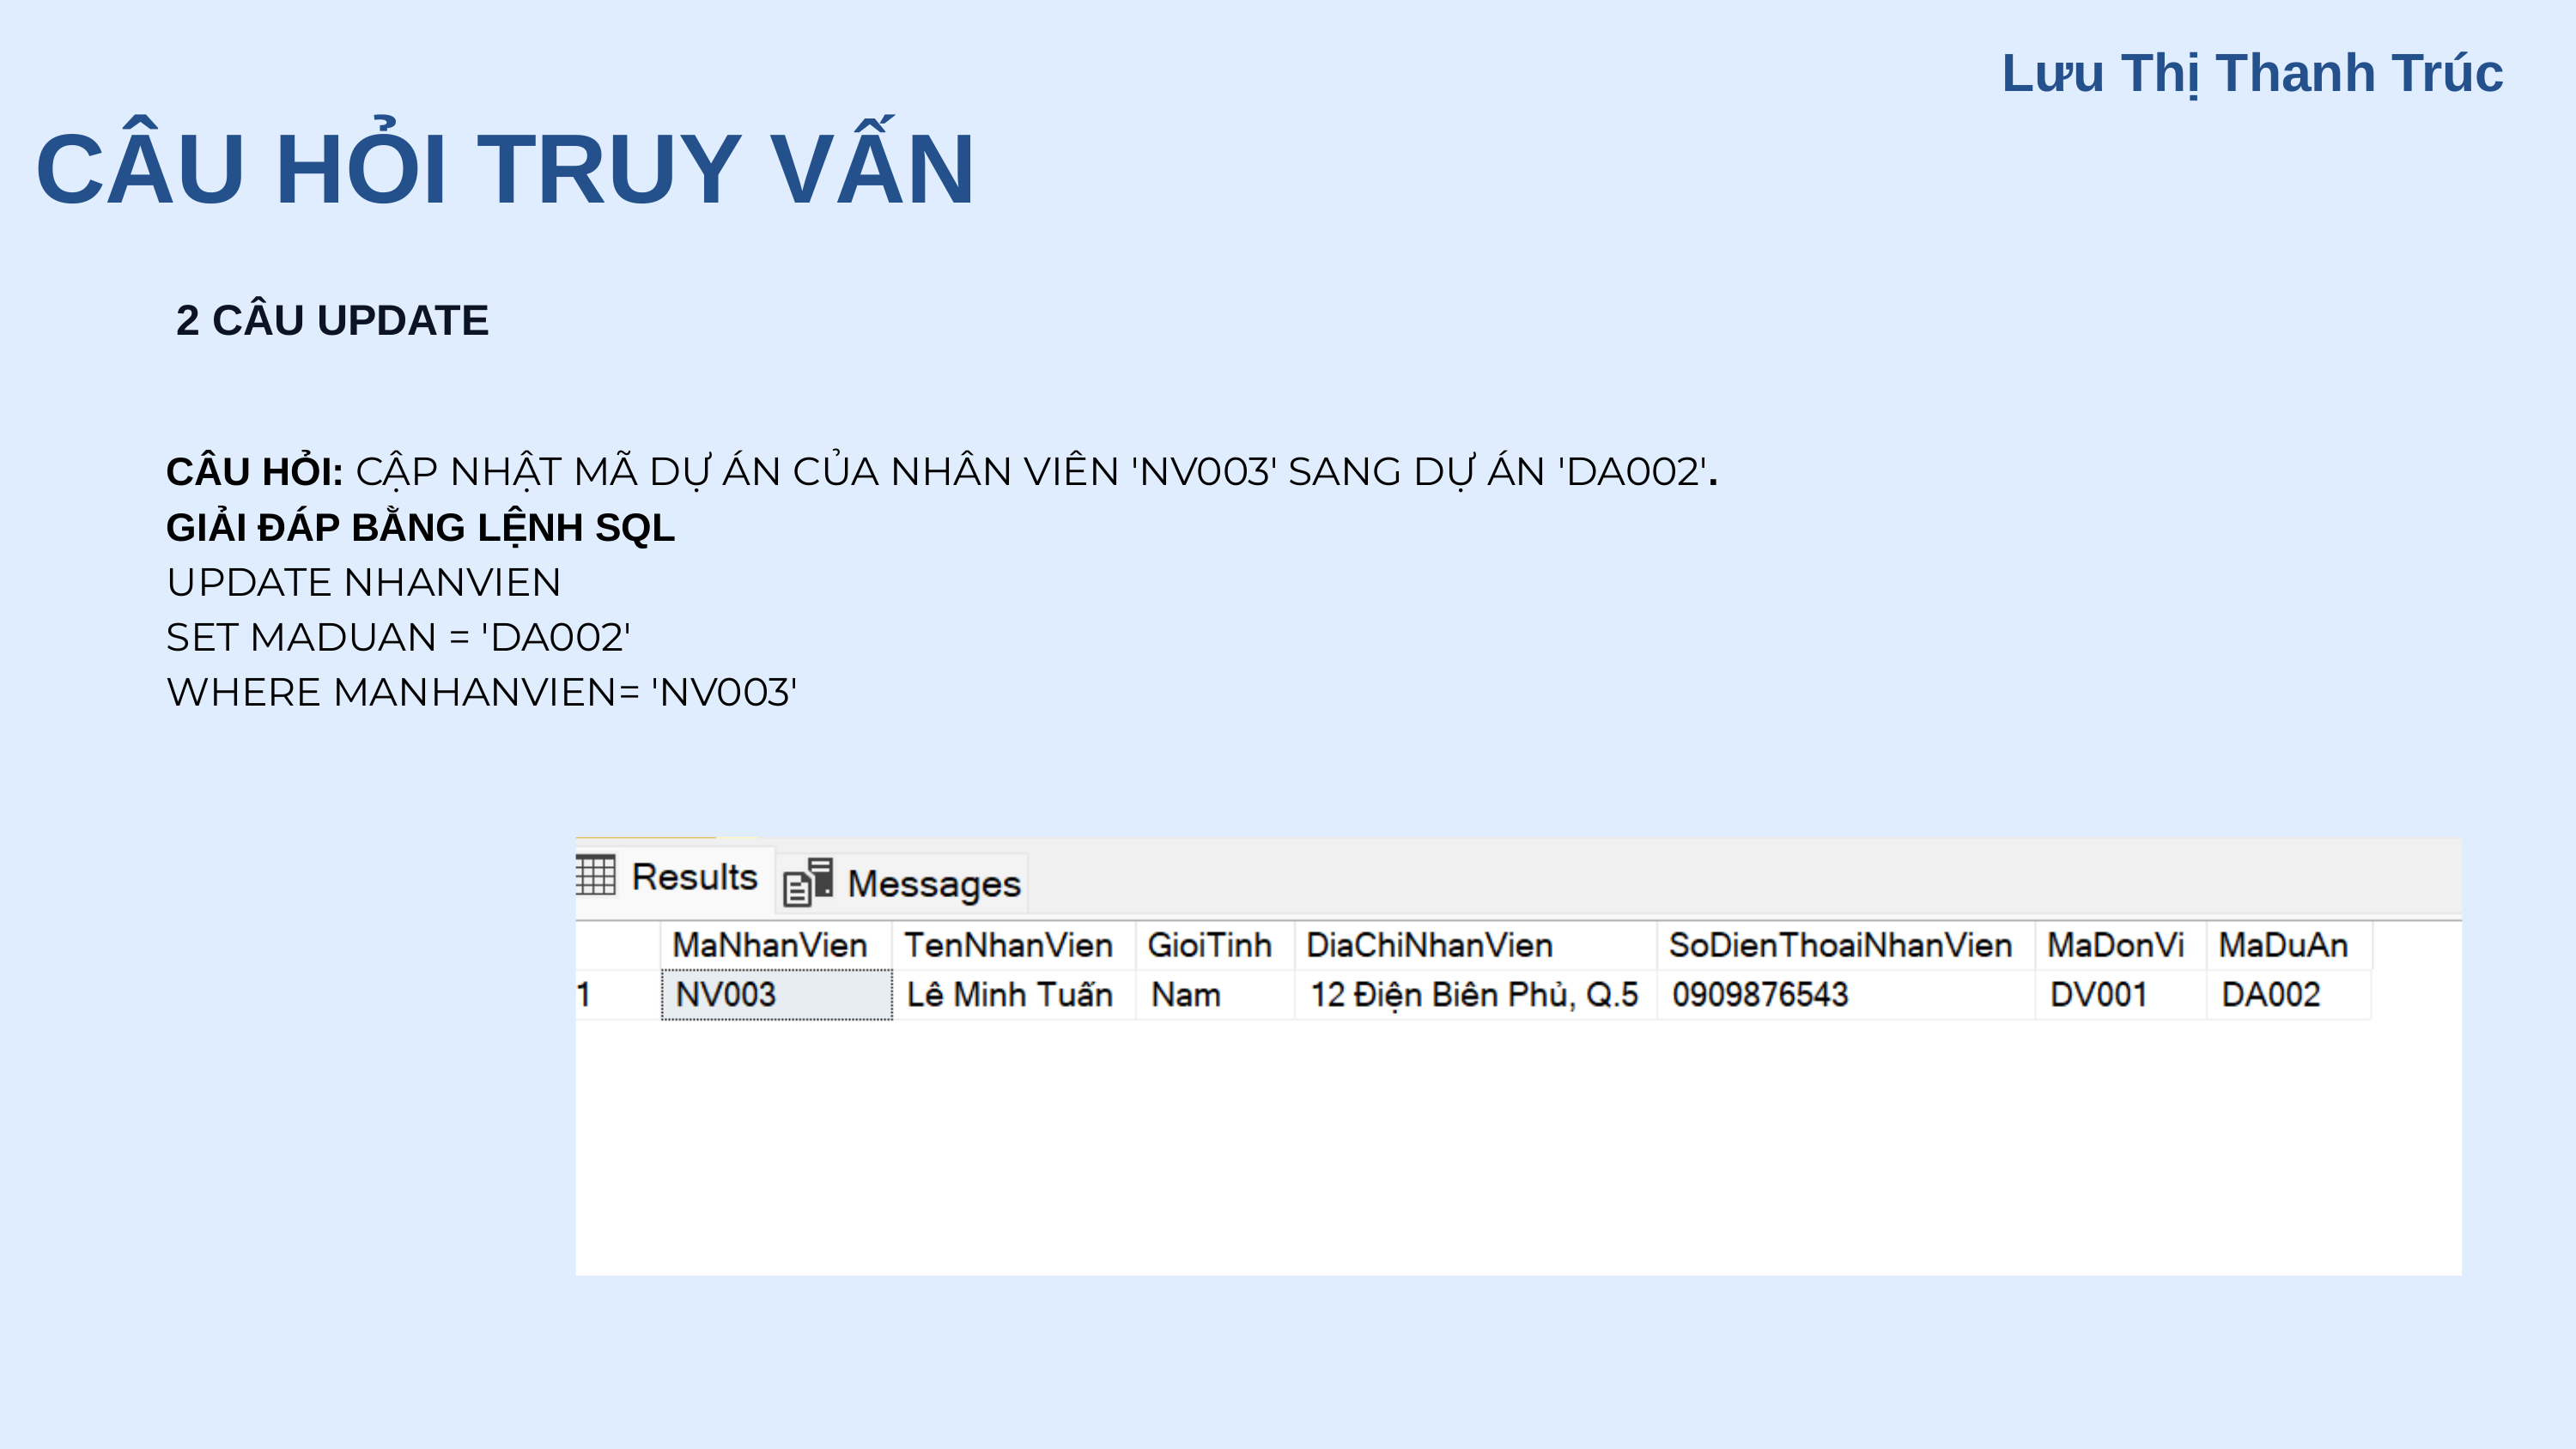

Lưu Thị Thanh Trúc
CÂU HỎI TRUY VẤN

2 CÂU UPDATE

CÂU HỎI: CẬP NHẬT MÃ DỰ ÁN CỦA NHÂN VIÊN 'NV003' SANG DỰ ÁN 'DA002'.
GIẢI ĐÁP BẰNG LỆNH SQL
UPDATE NHANVIEN
SET MADUAN = 'DA002'
WHERE MANHANVIEN= 'NV003'